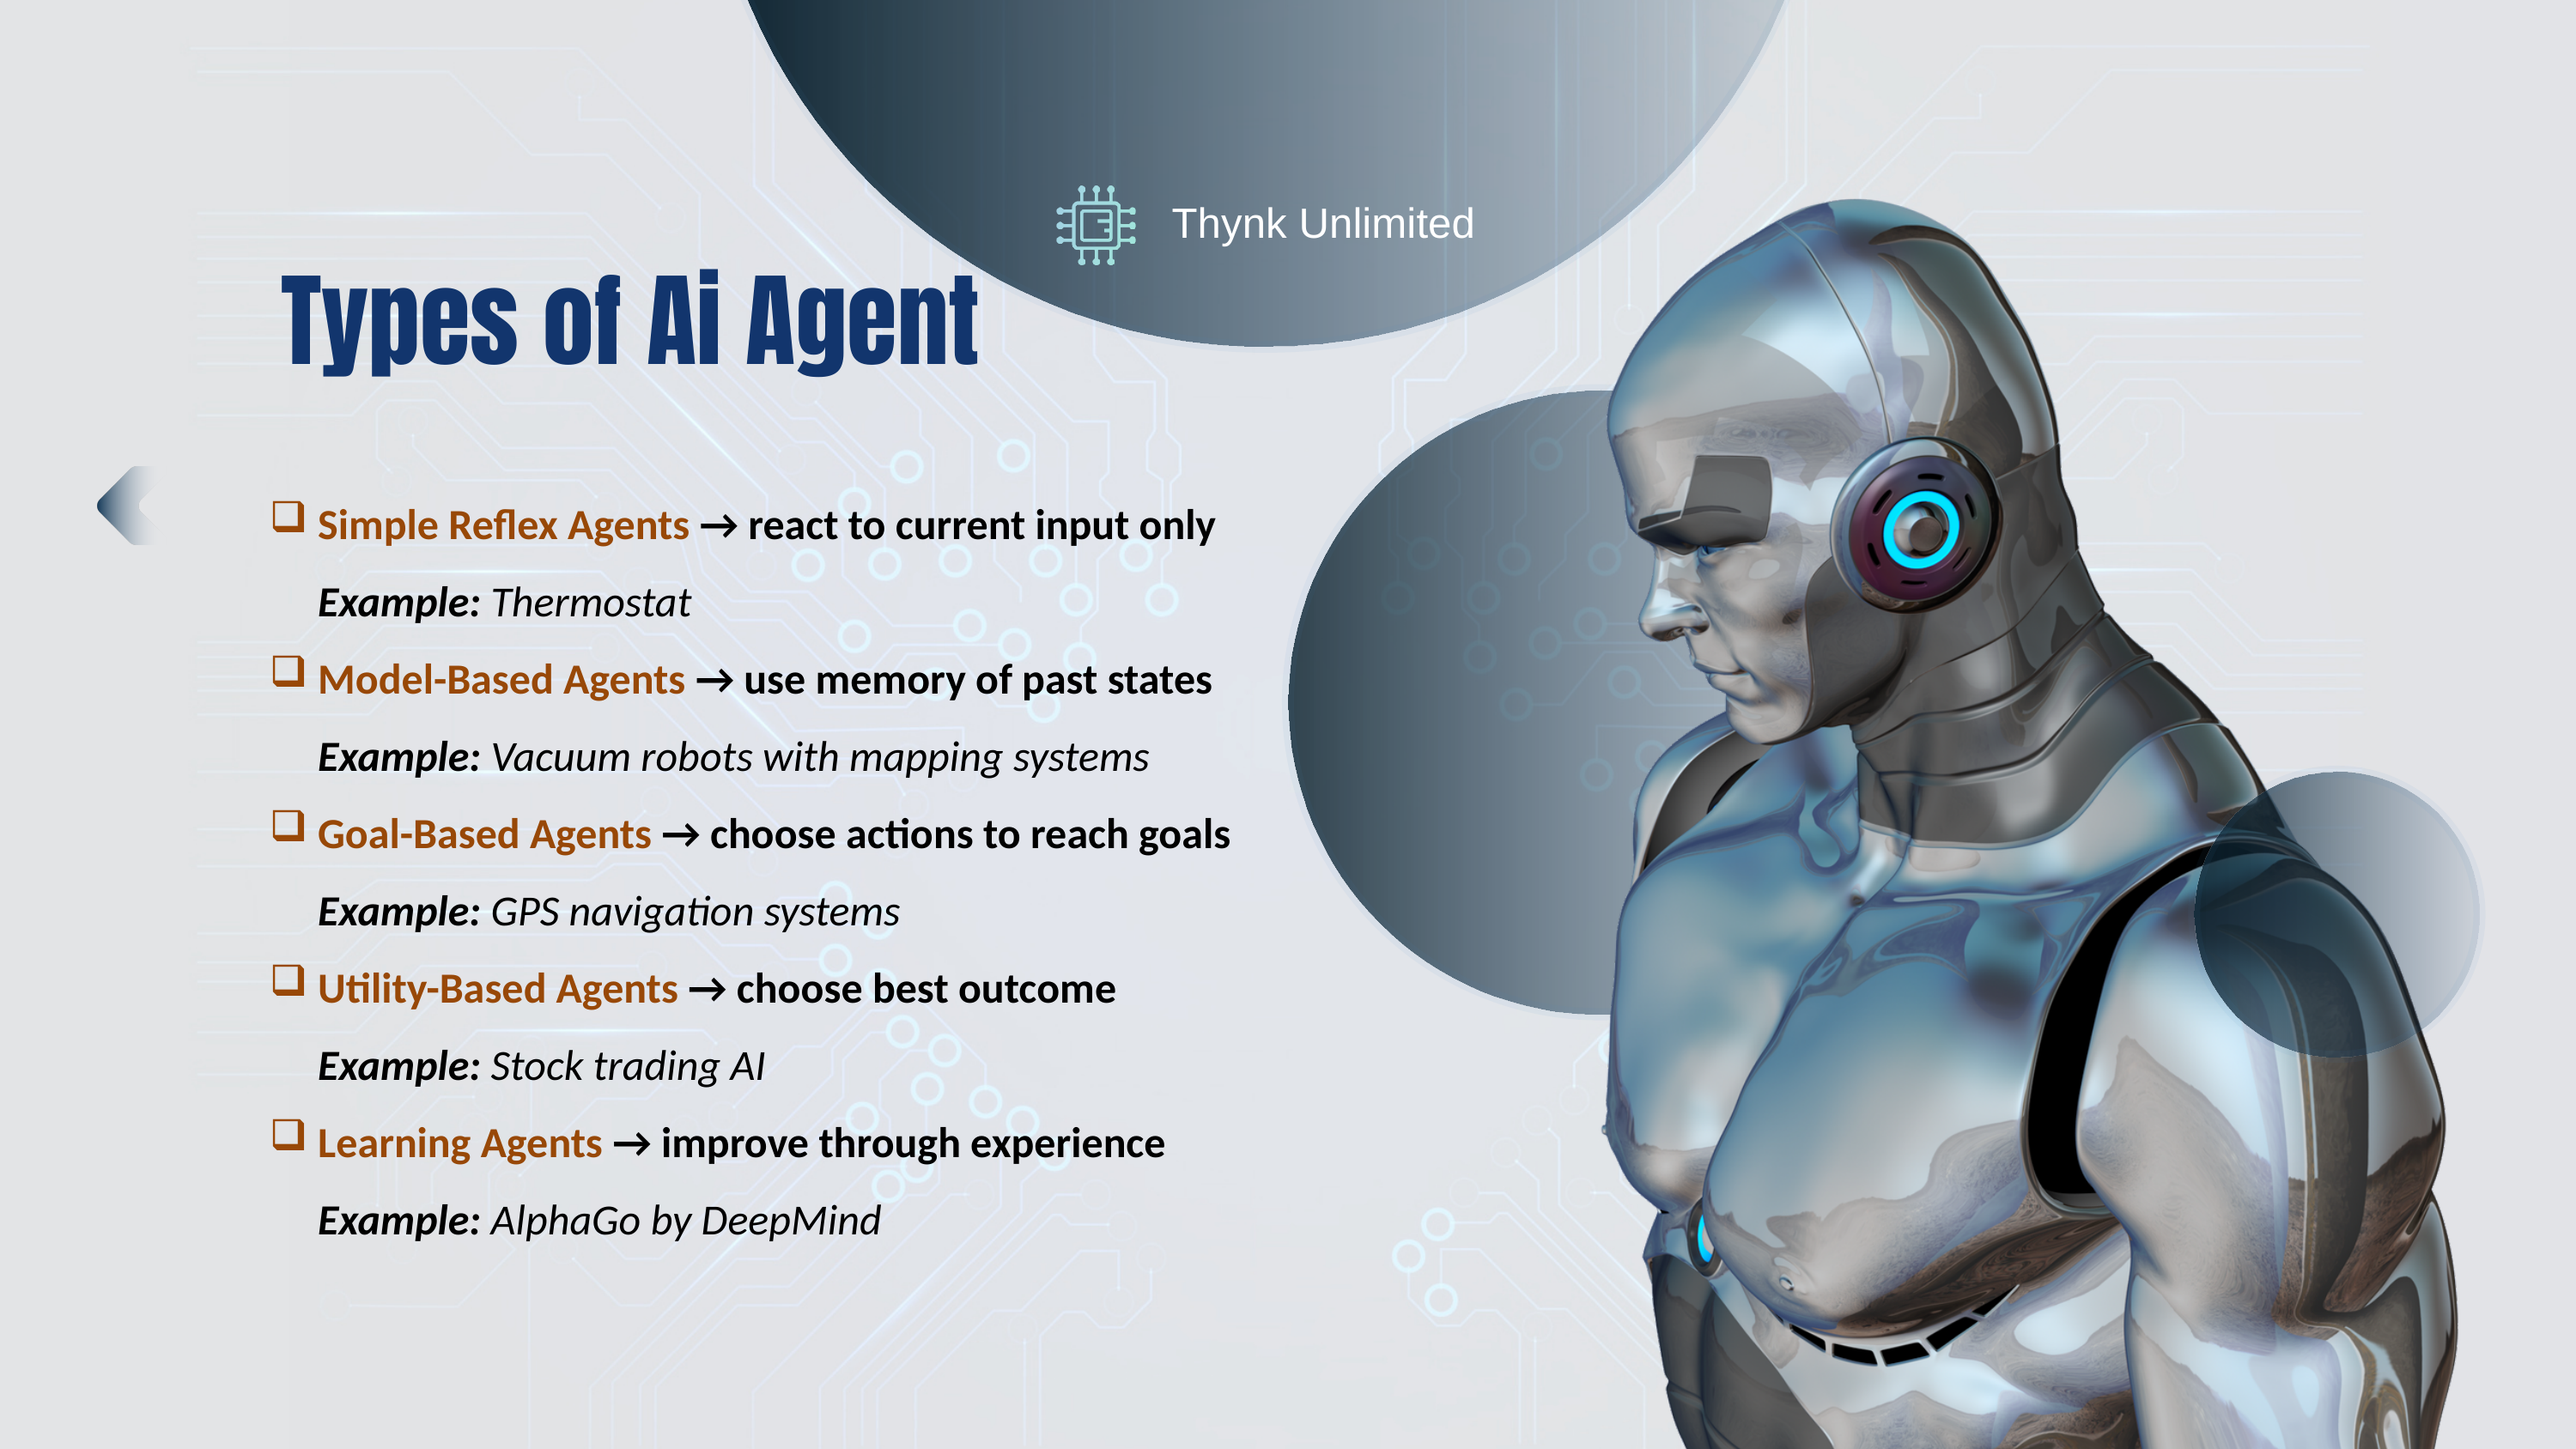

Thynk Unlimited

Types of Ai Agent

Simple Reflex Agents → react to current input only
Example: Thermostat
Model-Based Agents → use memory of past states
Example: Vacuum robots with mapping systems
Goal-Based Agents → choose actions to reach goals
Example: GPS navigation systems
Utility-Based Agents → choose best outcome
Example: Stock trading AI
Learning Agents → improve through experience
Example: AlphaGo by DeepMind